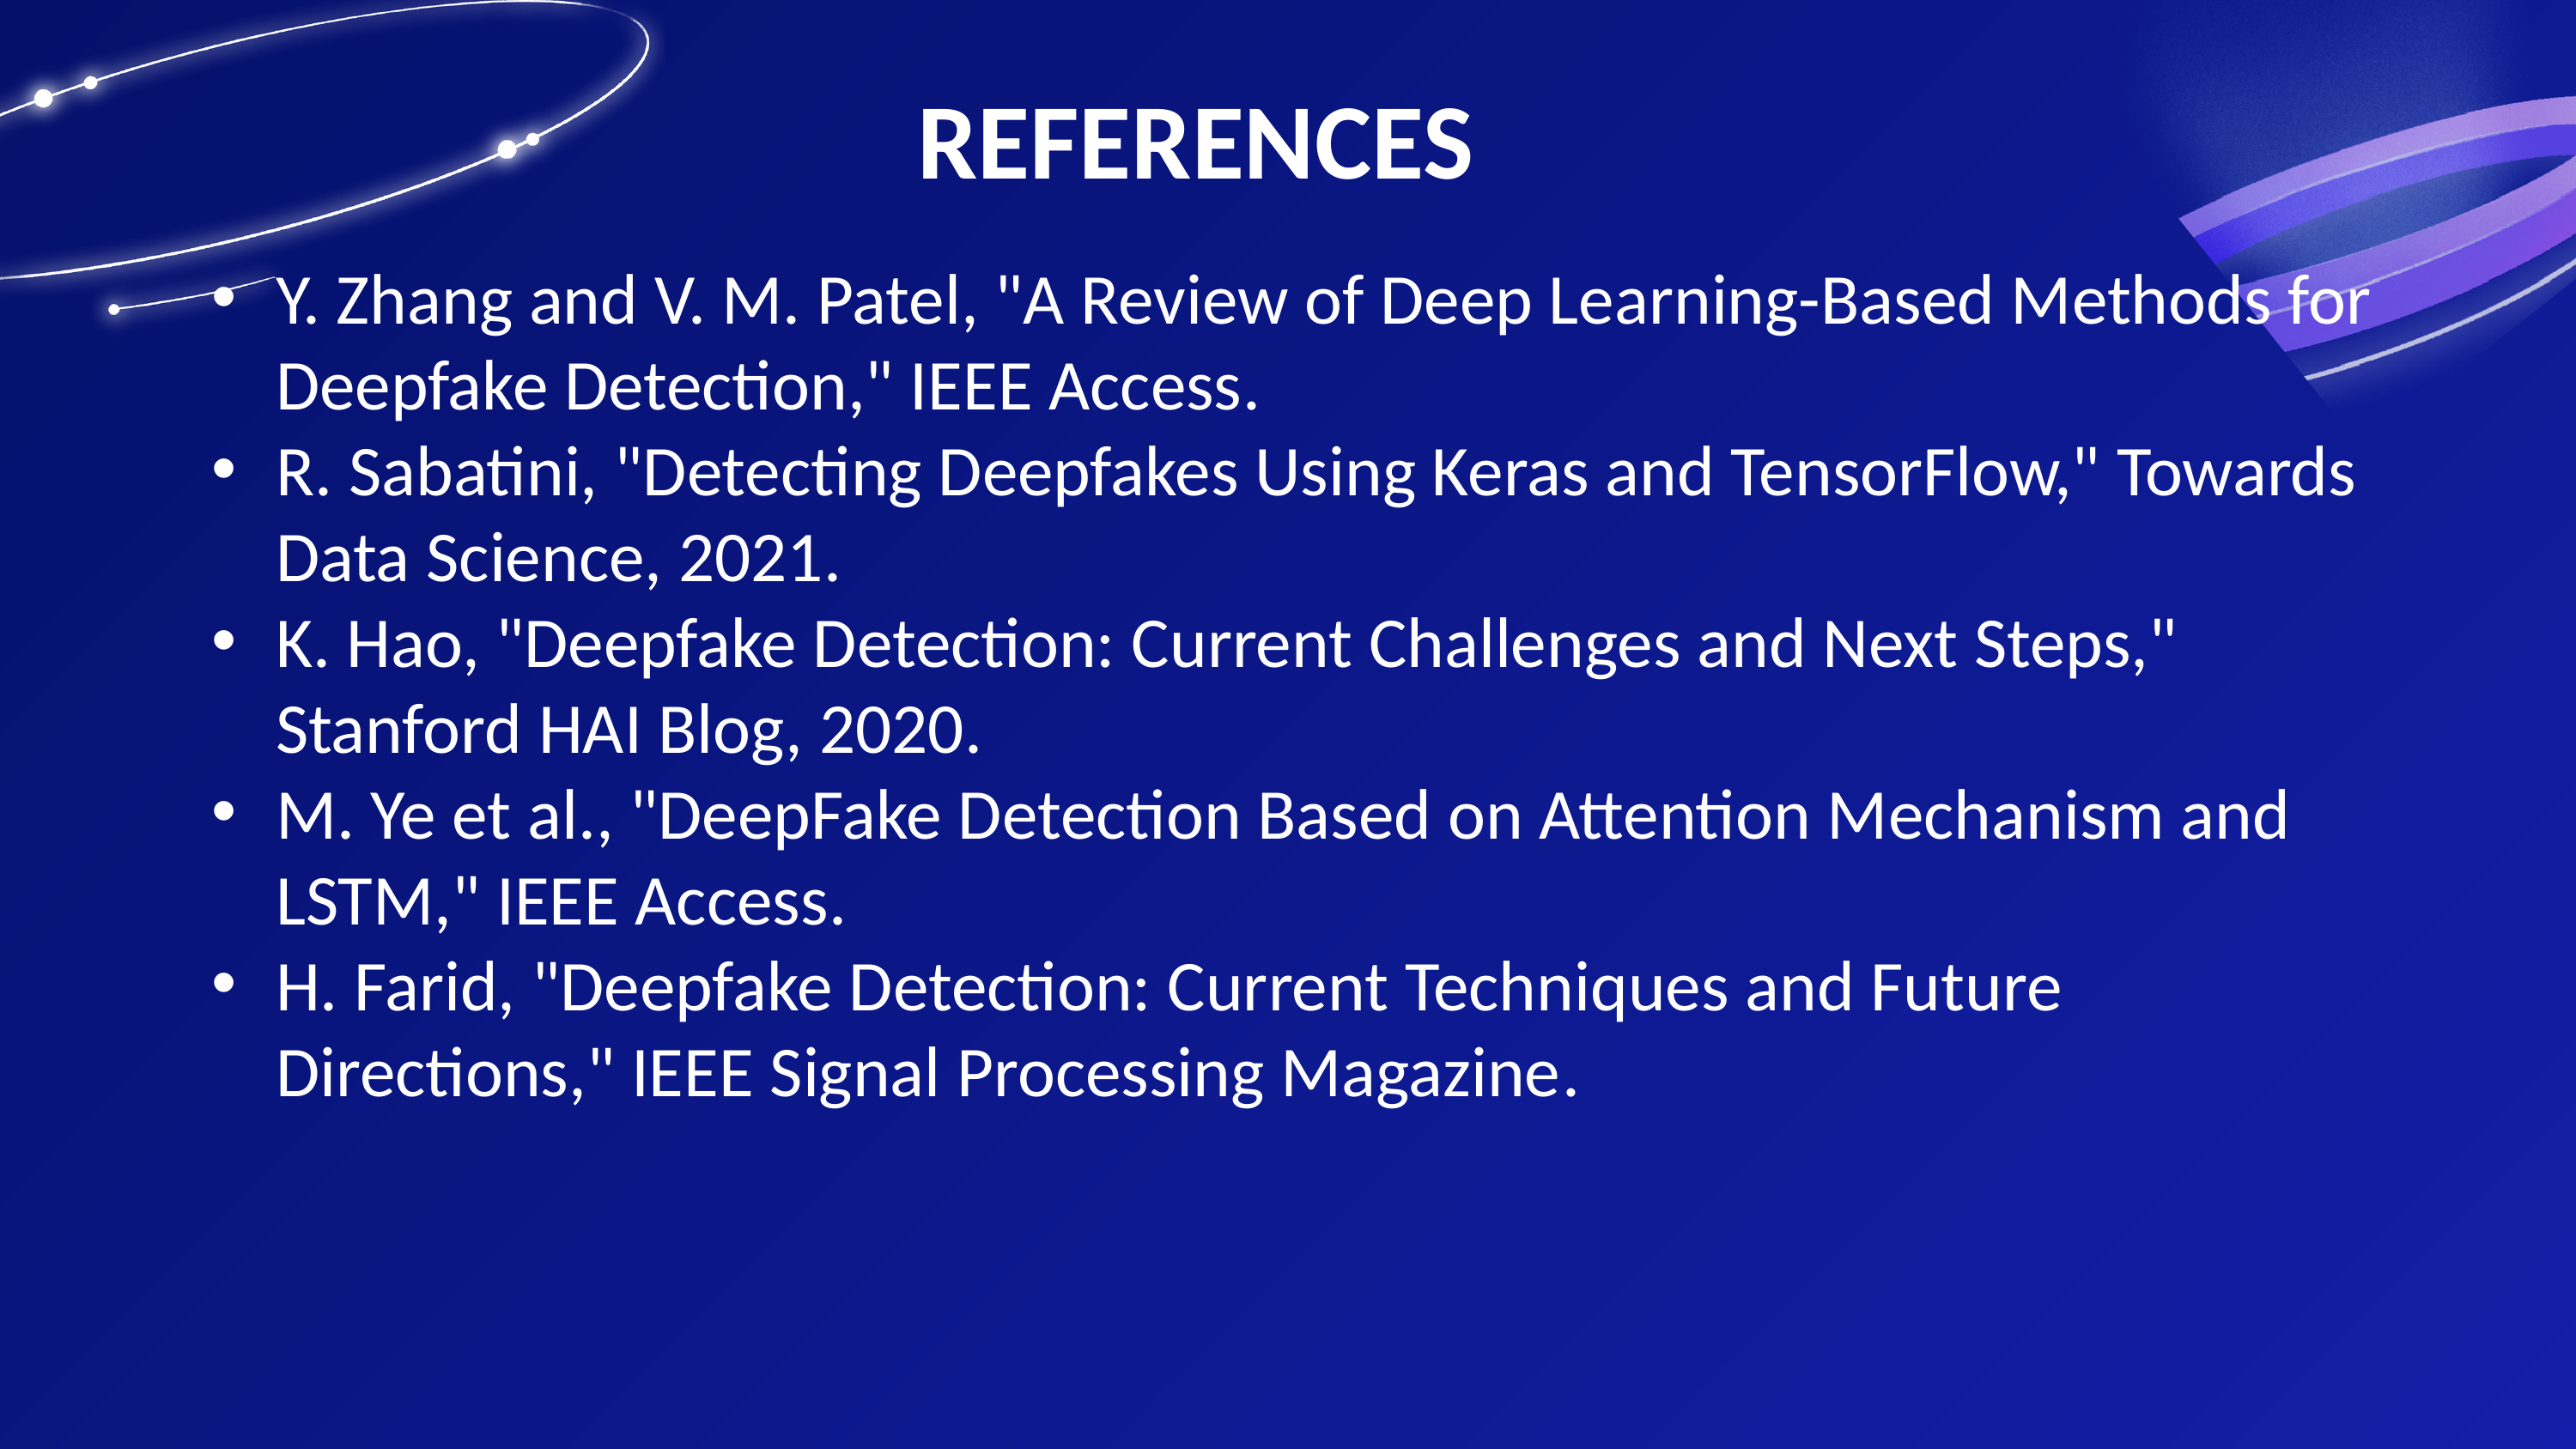

REFERENCES
Y. Zhang and V. M. Patel, "A Review of Deep Learning-Based Methods for Deepfake Detection," IEEE Access.
R. Sabatini, "Detecting Deepfakes Using Keras and TensorFlow," Towards Data Science, 2021.
K. Hao, "Deepfake Detection: Current Challenges and Next Steps," Stanford HAI Blog, 2020.
M. Ye et al., "DeepFake Detection Based on Attention Mechanism and LSTM," IEEE Access.
H. Farid, "Deepfake Detection: Current Techniques and Future Directions," IEEE Signal Processing Magazine.